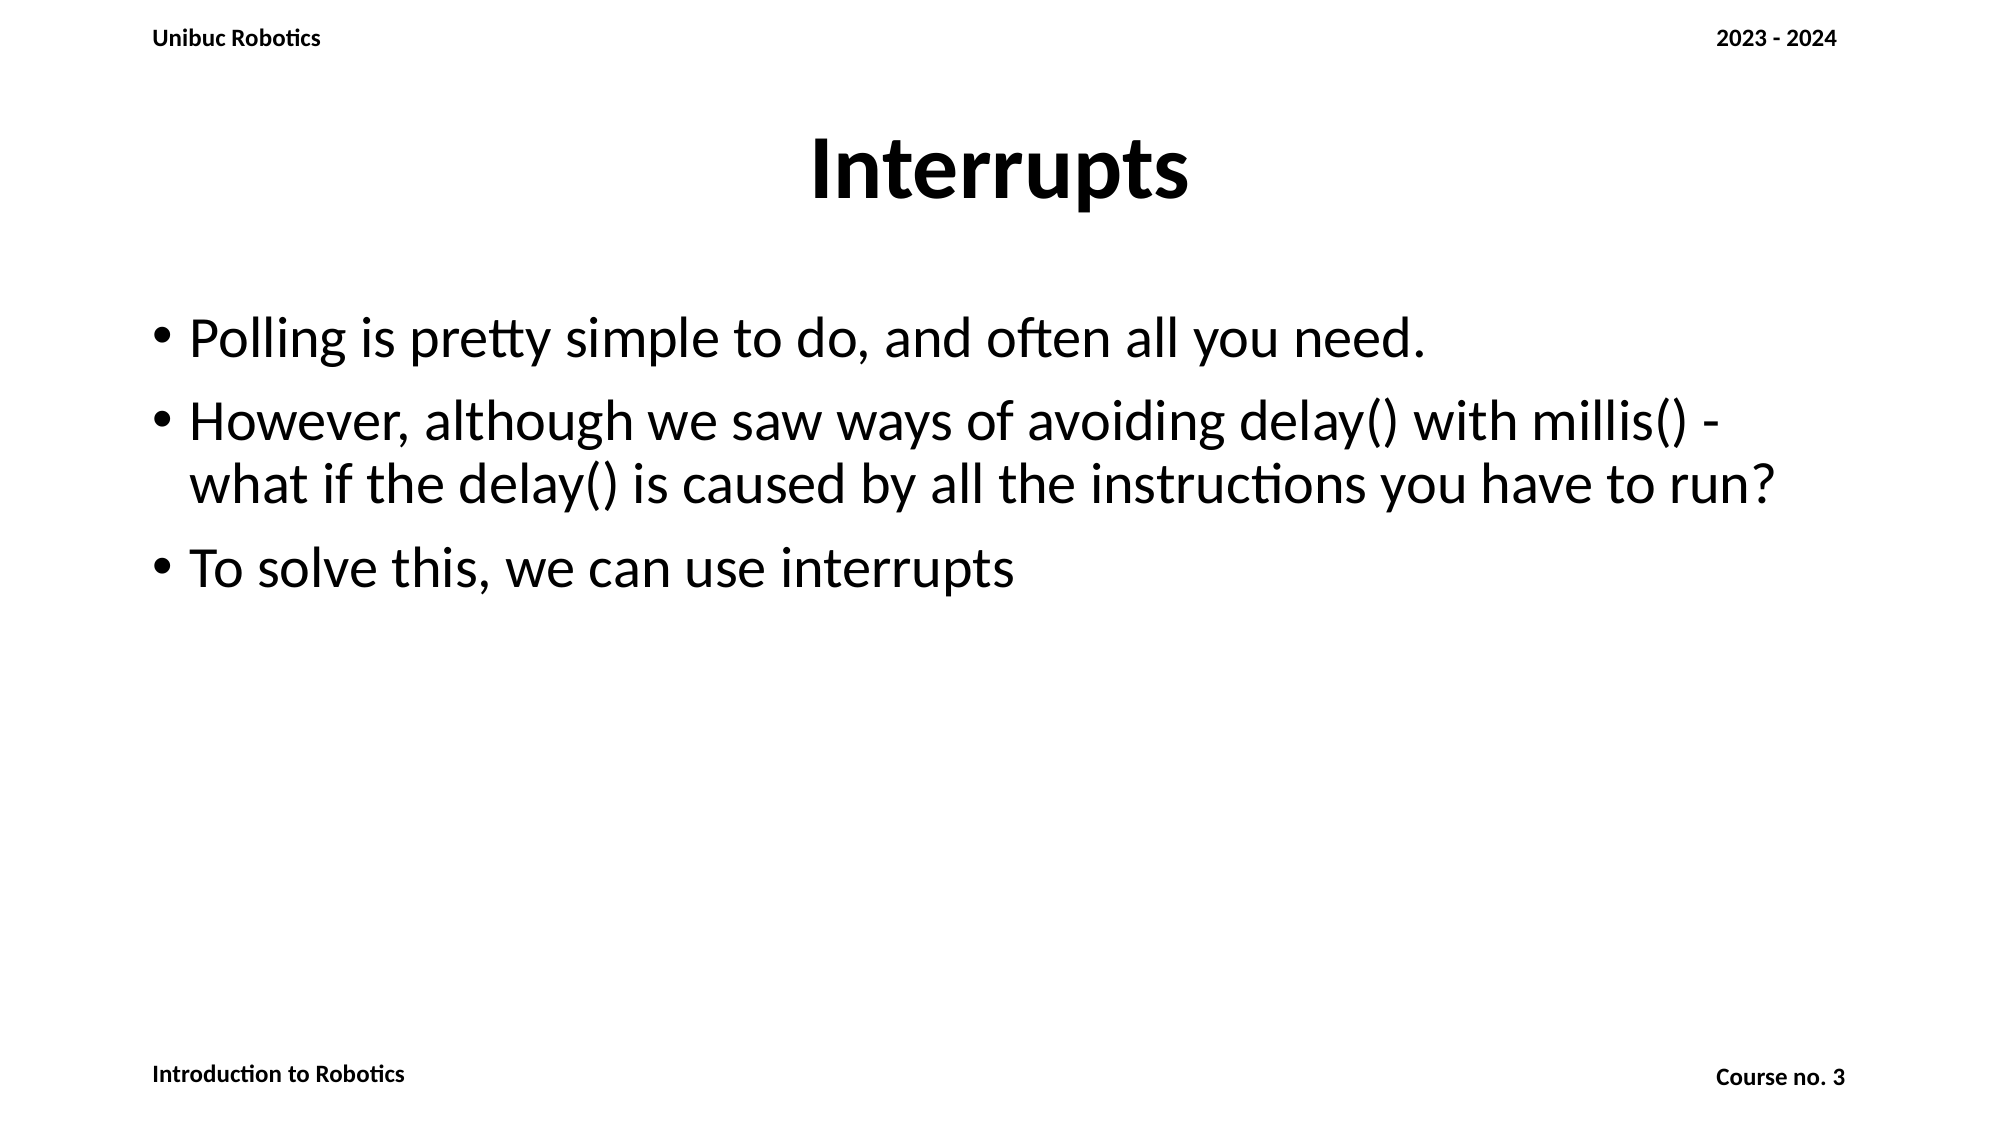

# Interrupts
Polling is pretty simple to do, and often all you need.
However, although we saw ways of avoiding delay() with millis() - what if the delay() is caused by all the instructions you have to run?
To solve this, we can use interrupts